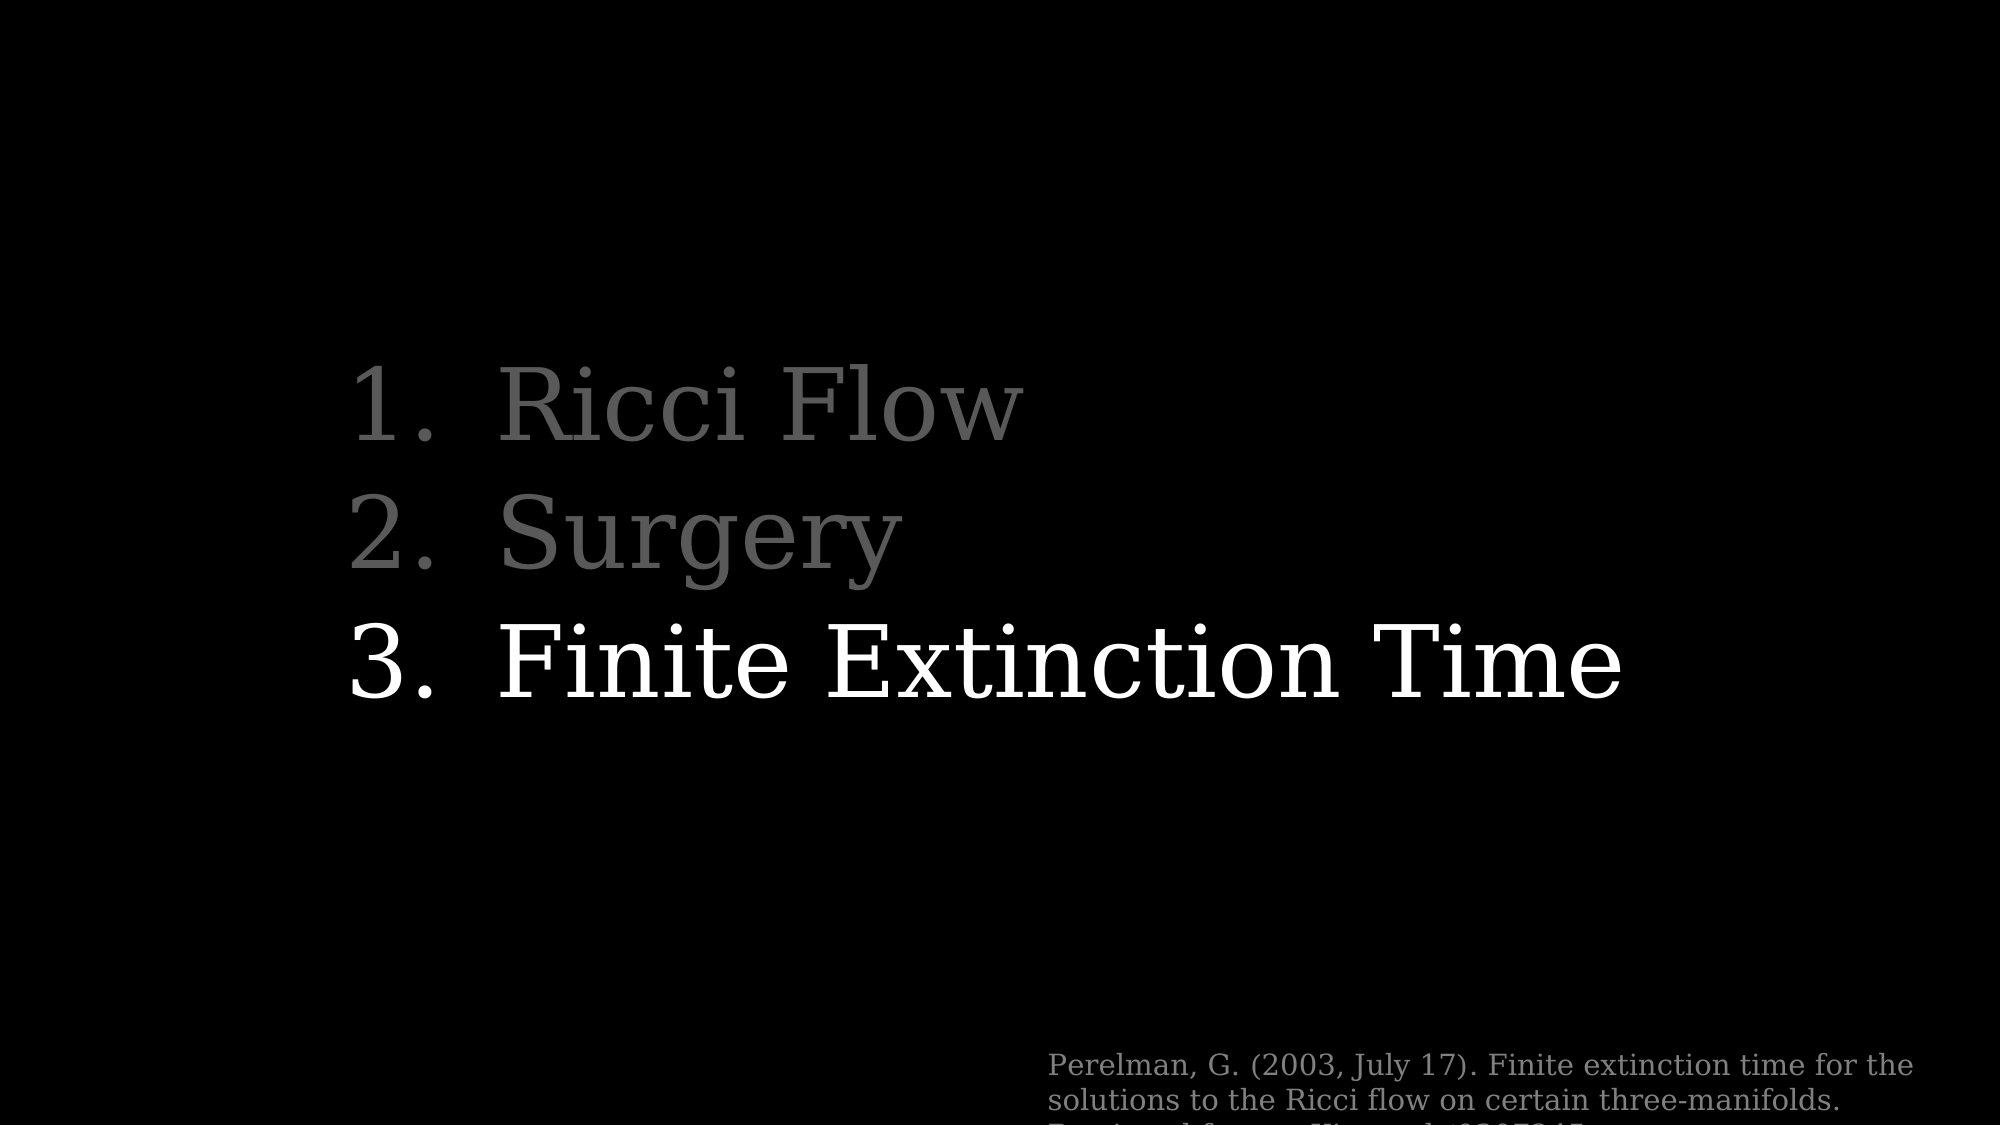

Ricci Flow
Surgery
Finite Extinction Time
Perelman, G. (2003, July 17). Finite extinction time for the solutions to the Ricci flow on certain three-manifolds. Retrieved from arXiv:math/0307245